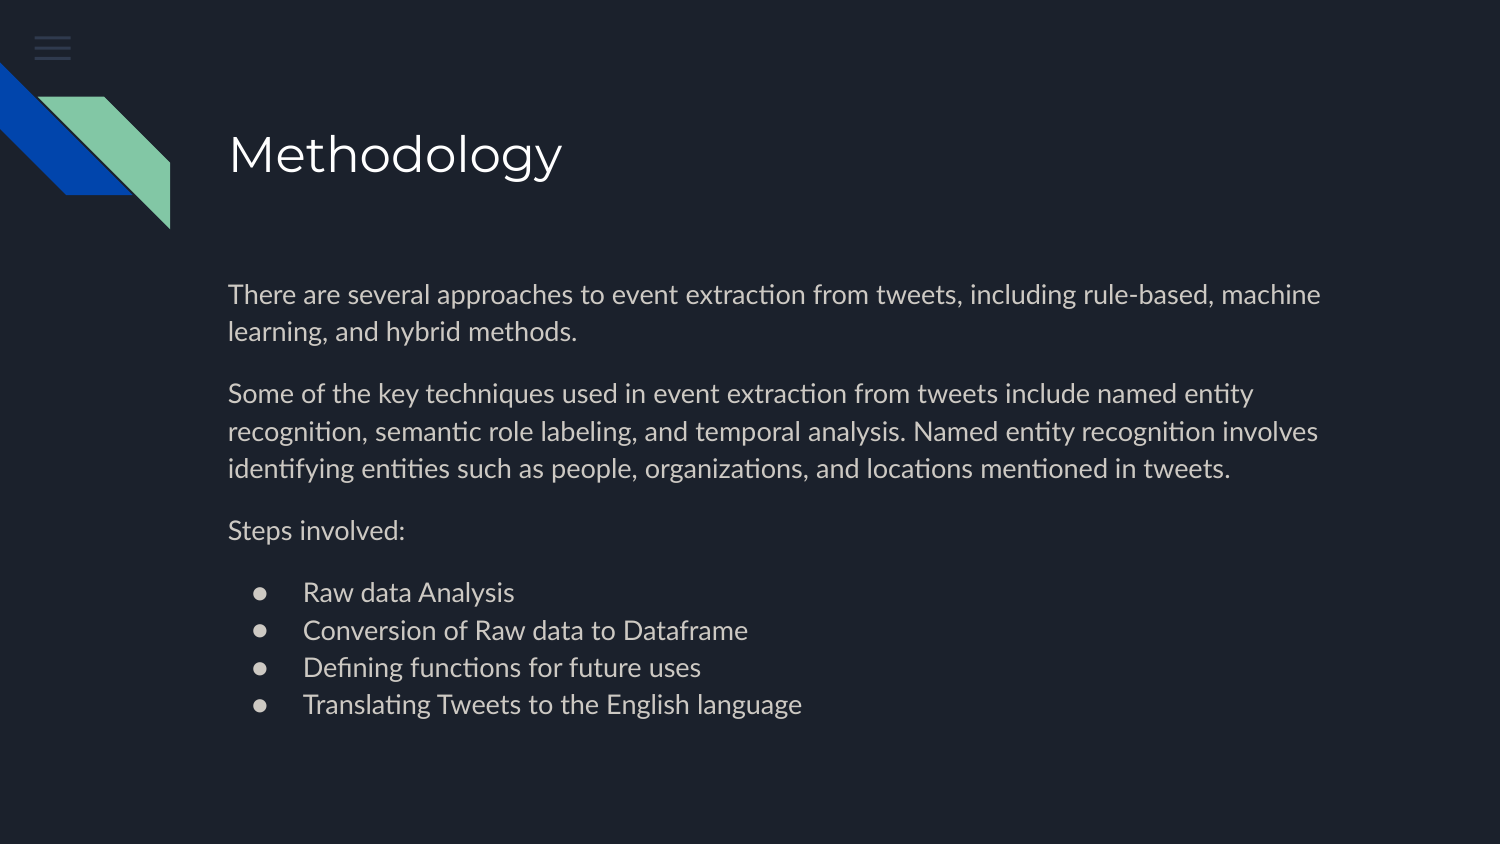

# Methodology
There are several approaches to event extraction from tweets, including rule-based, machine learning, and hybrid methods.
Some of the key techniques used in event extraction from tweets include named entity recognition, semantic role labeling, and temporal analysis. Named entity recognition involves identifying entities such as people, organizations, and locations mentioned in tweets.
Steps involved:
Raw data Analysis
Conversion of Raw data to Dataframe
Defining functions for future uses
Translating Tweets to the English language